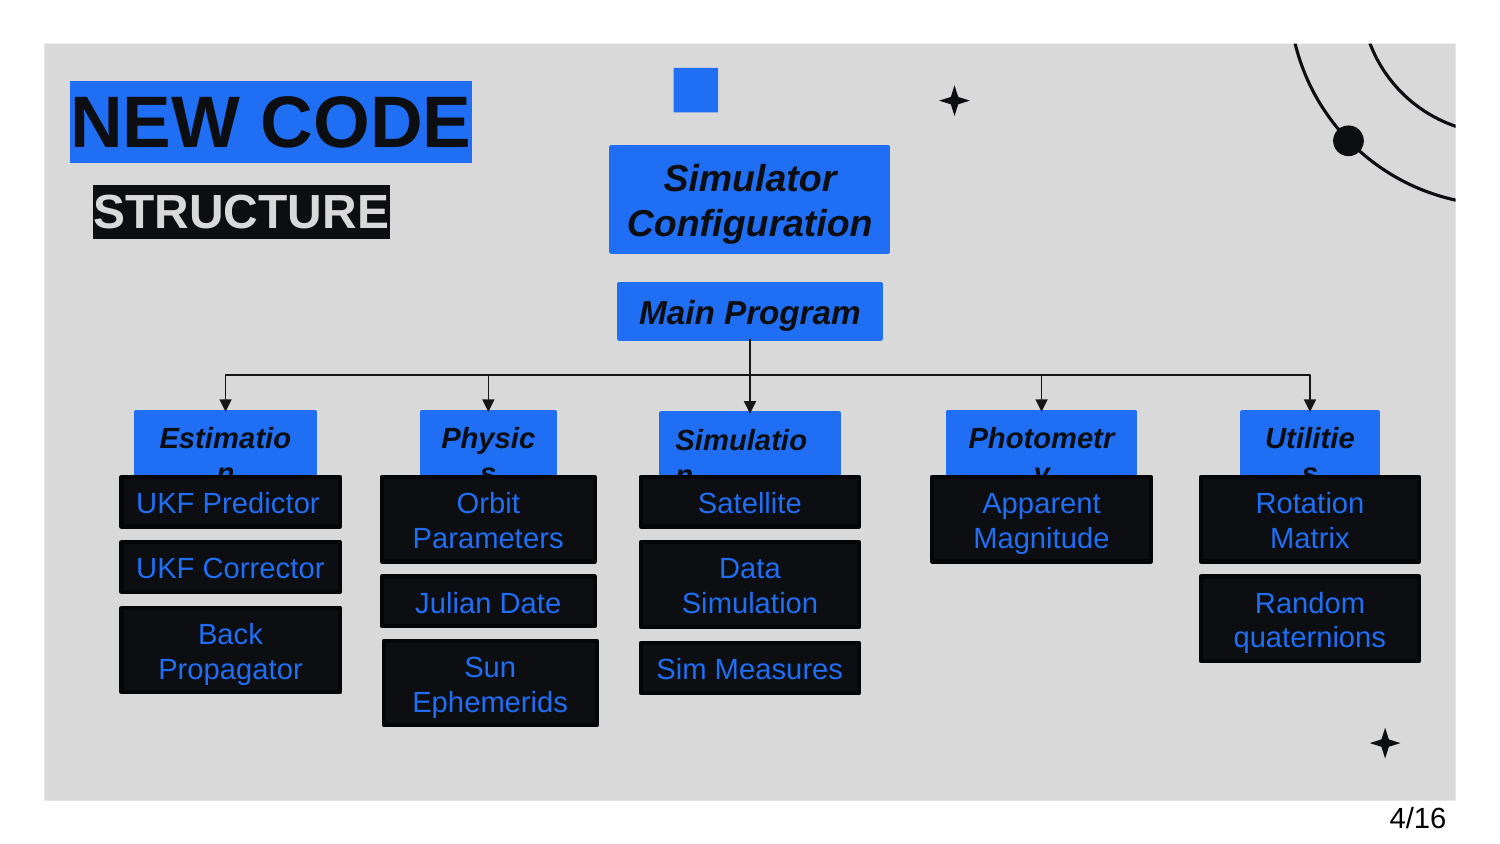

# NEW CODE

STRUCTURE
Simulator Configuration
Main Program
Photometry
Utilities
Estimation
Physics
Simulation
UKF Predictor
Orbit Parameters
Satellite
Apparent Magnitude
Rotation Matrix
UKF Corrector
Data Simulation
Julian Date
Random quaternions
Back Propagator
Sun Ephemerids
Sim Measures
4/16